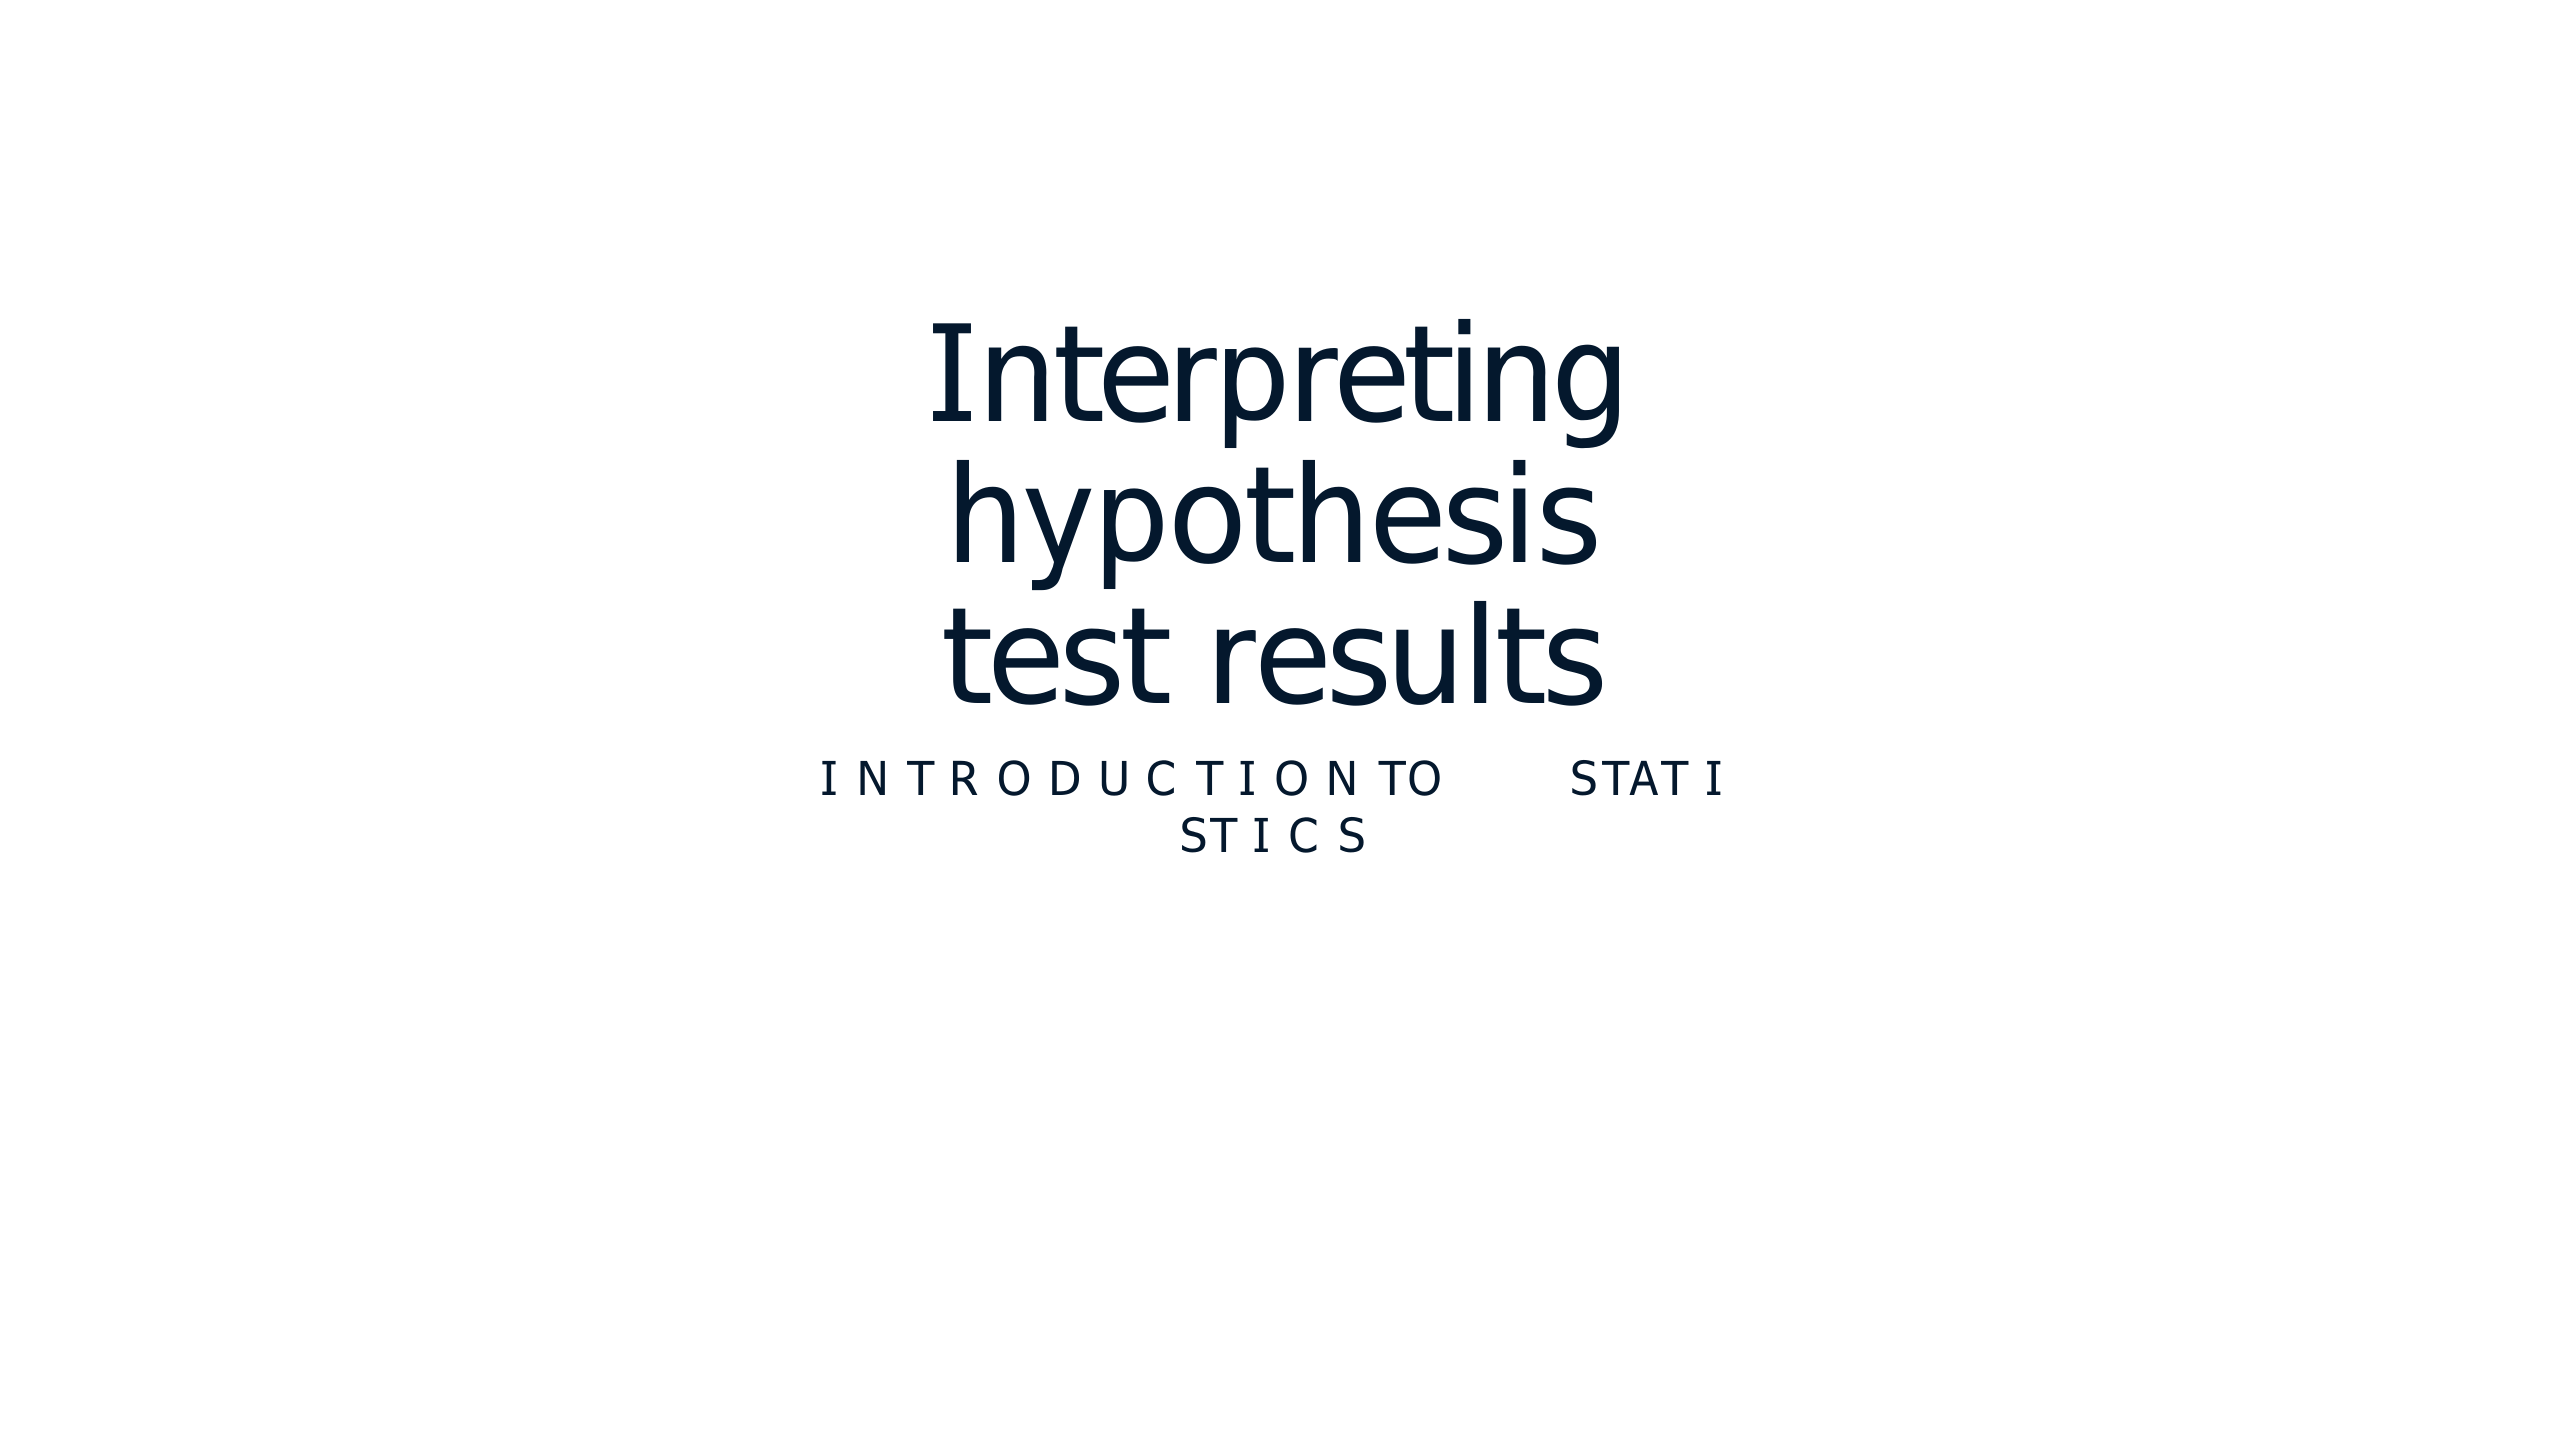

# Interpreting hypothesis test results
I N T R O D U C T I O N	TO	STAT I ST I C S
George Boorman
Curriculum Manager, DataCamp
30